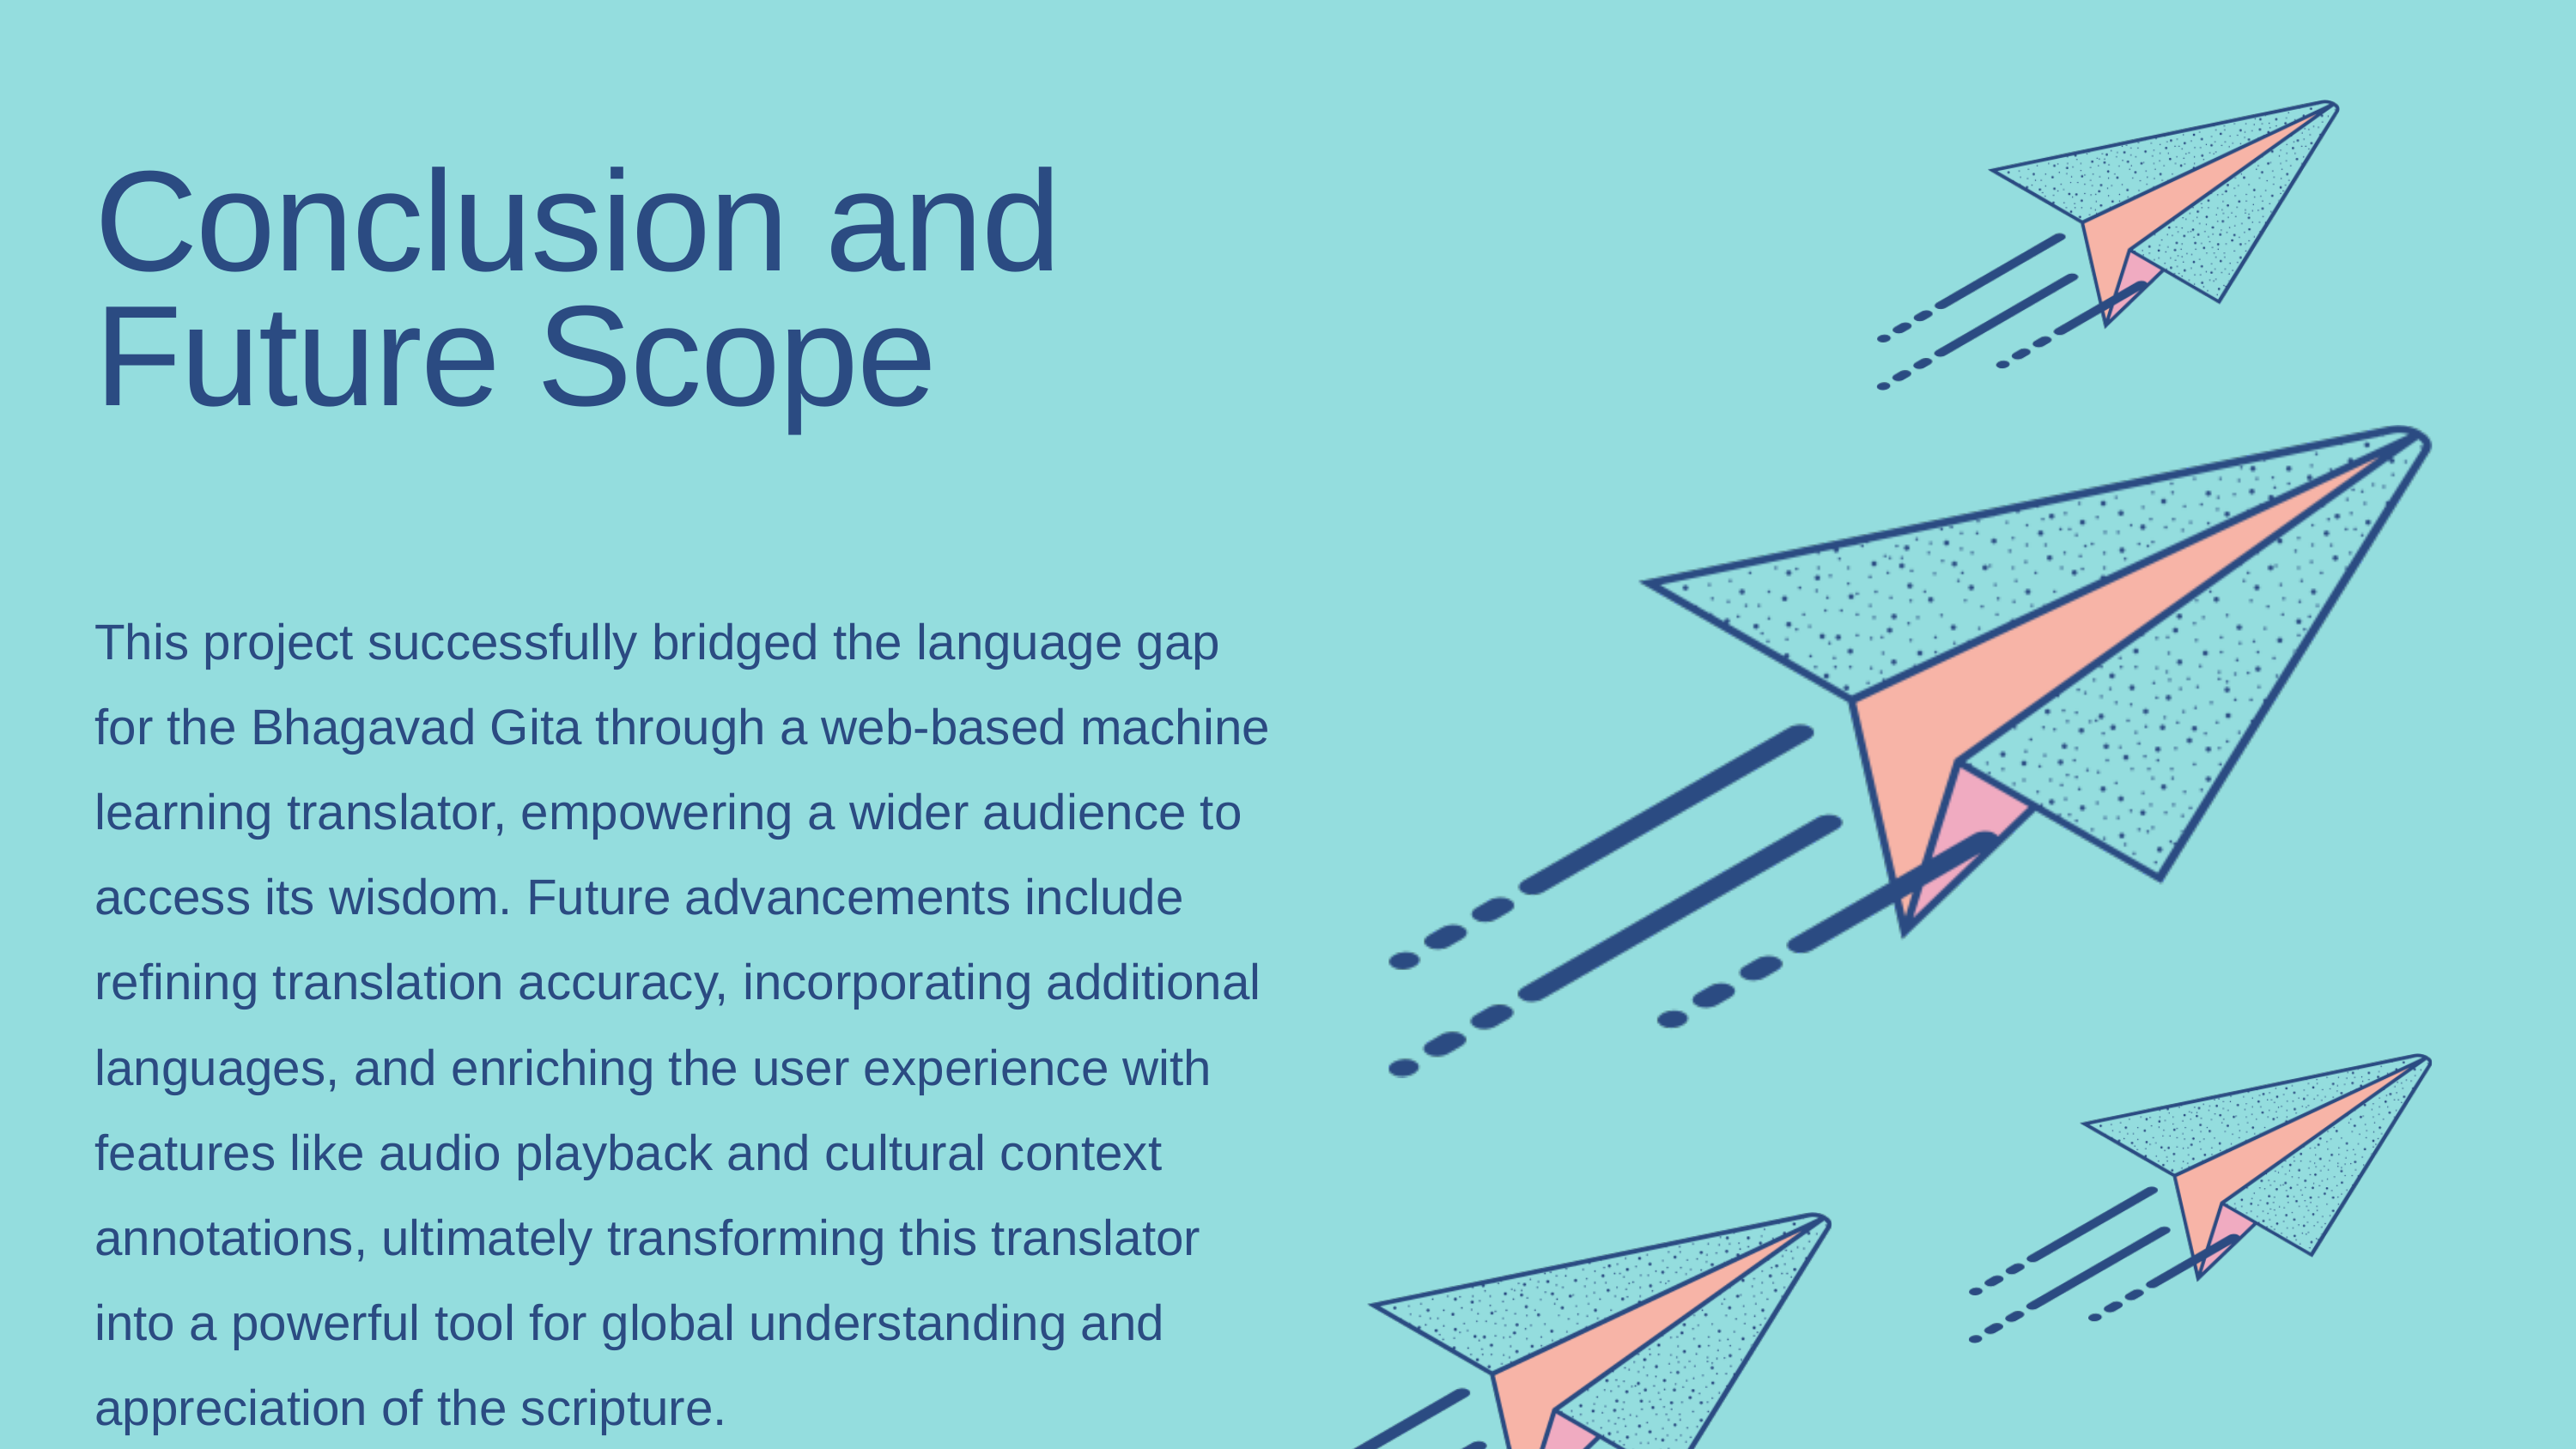

Conclusion and Future Scope

This project successfully bridged the language gap for the Bhagavad Gita through a web-based machine learning translator, empowering a wider audience to access its wisdom. Future advancements include refining translation accuracy, incorporating additional languages, and enriching the user experience with features like audio playback and cultural context annotations, ultimately transforming this translator into a powerful tool for global understanding and appreciation of the scripture.